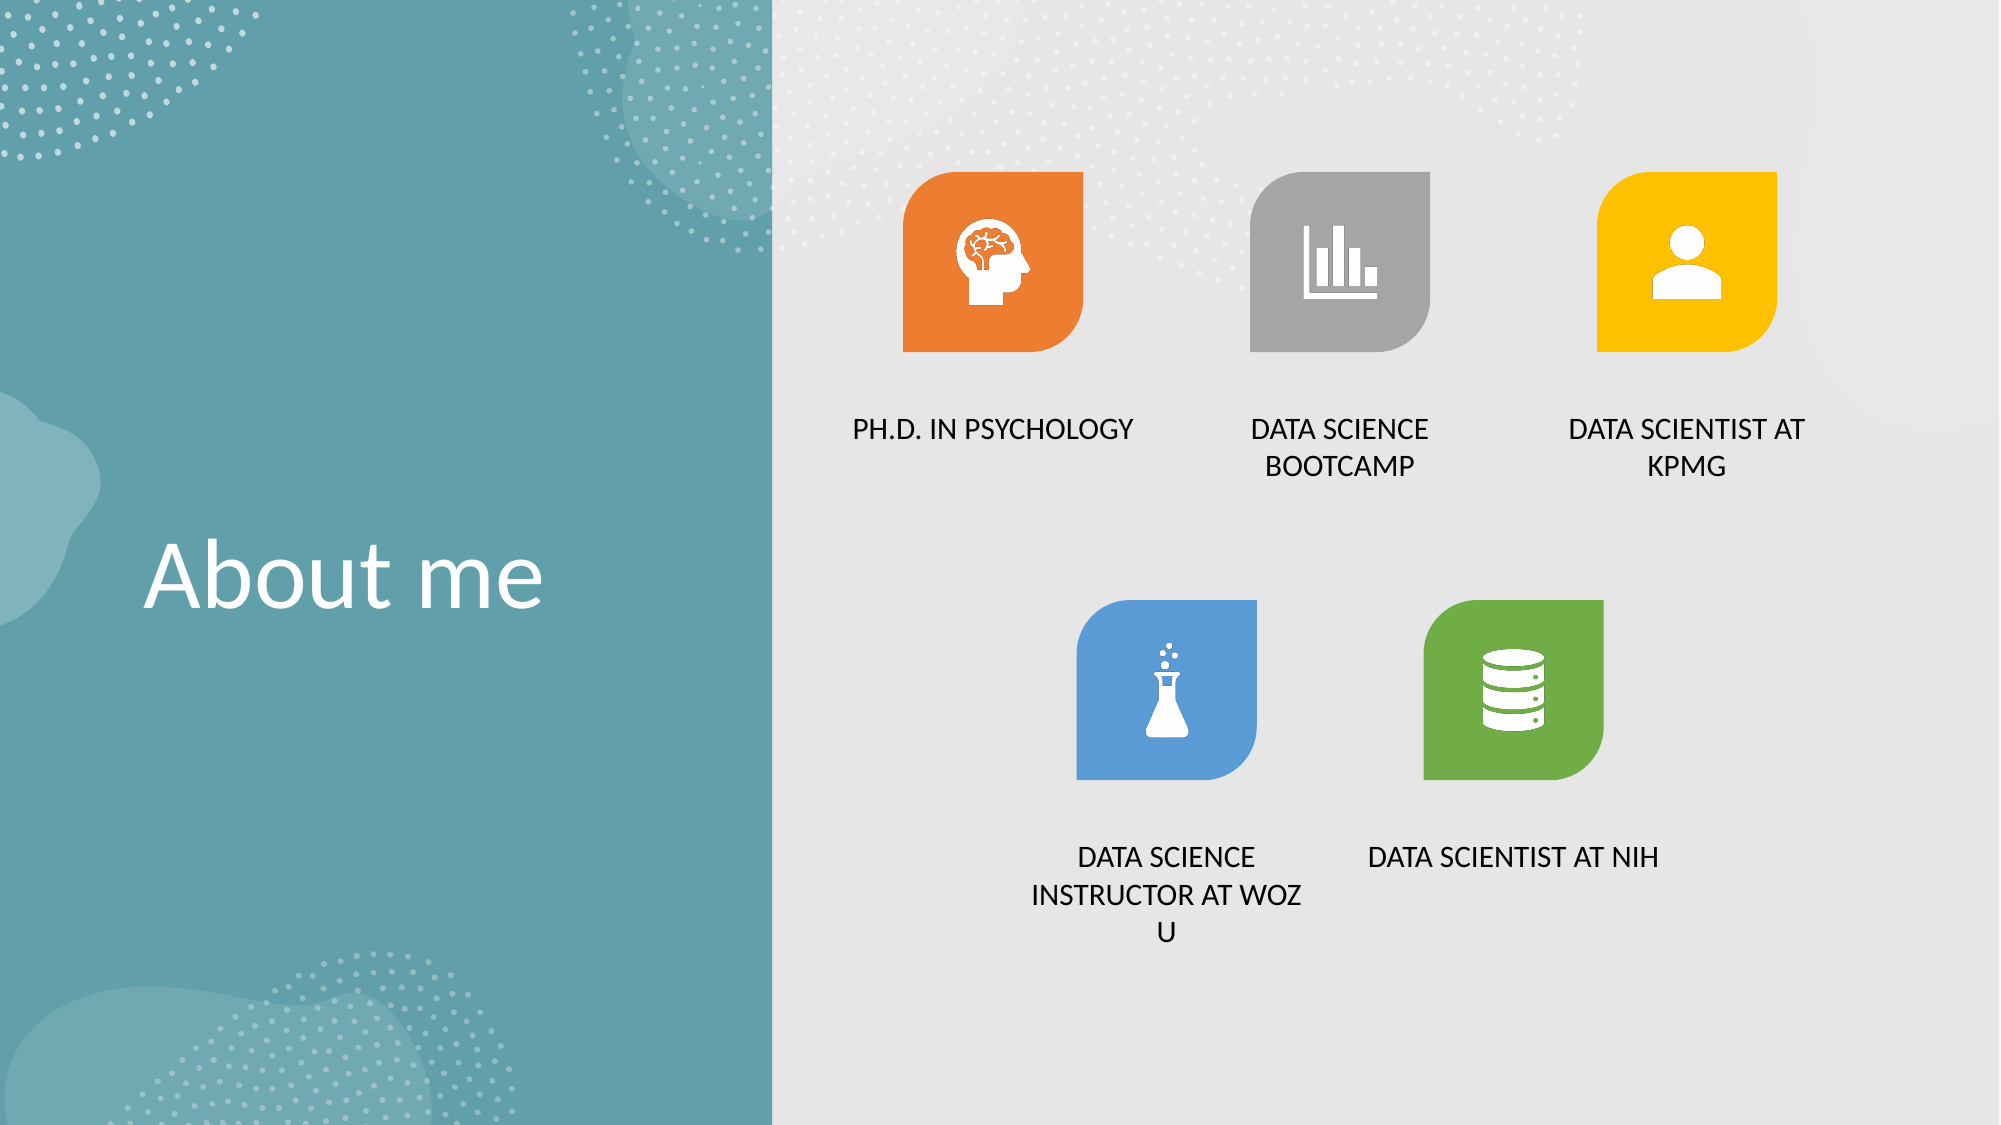

Ph.D. in Psychology
Data Science Bootcamp
Data Scientist at KPMG
Data Science Instructor at Woz U
Data Scientist at NIH
# About me